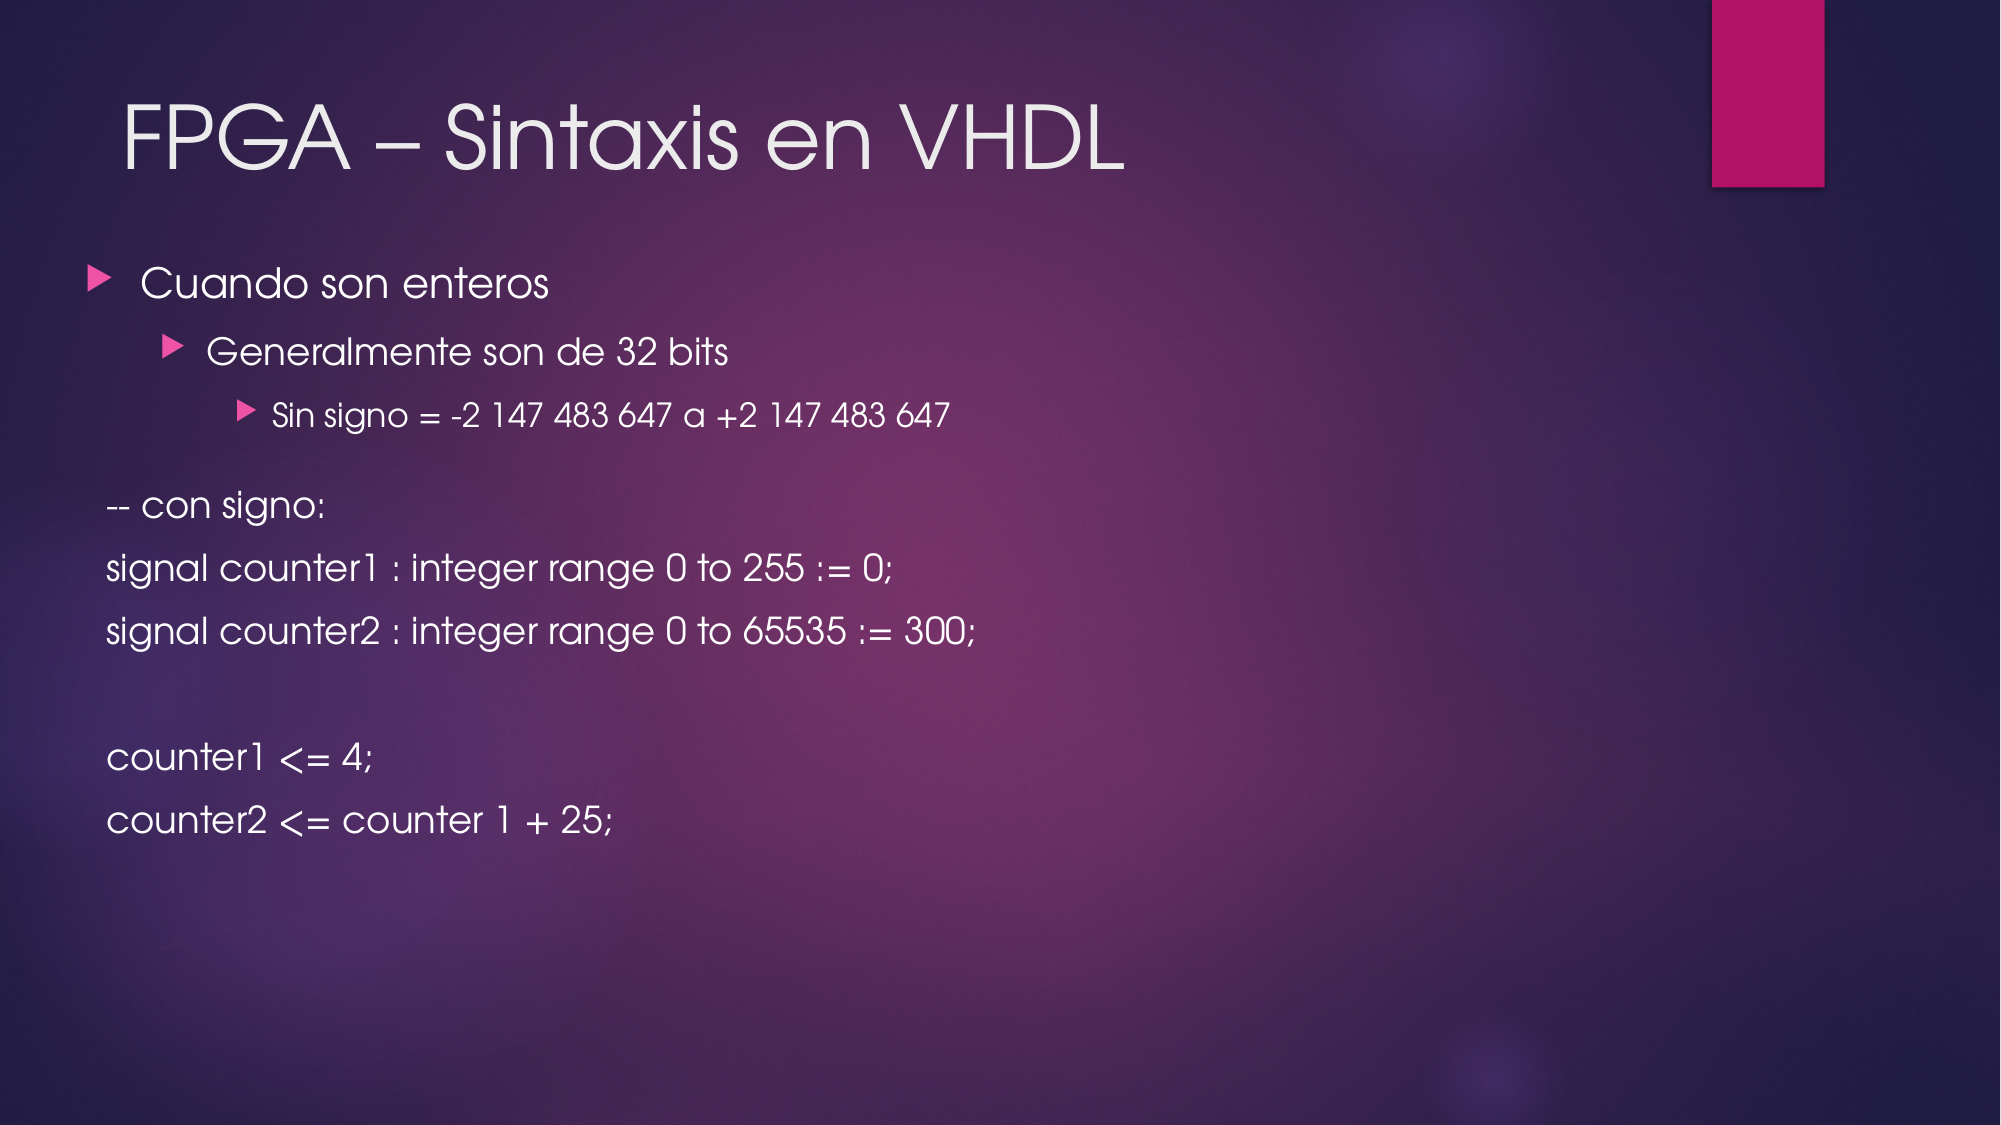

# FPGA – Sintaxis en VHDL
Cuando son enteros
Generalmente son de 32 bits
Sin signo = -2 147 483 647 a +2 147 483 647

-- con signo:
signal counter1 : integer range 0 to 255 := 0;
signal counter2 : integer range 0 to 65535 := 300;

counter1 <= 4;
counter2 <= counter 1 + 25;